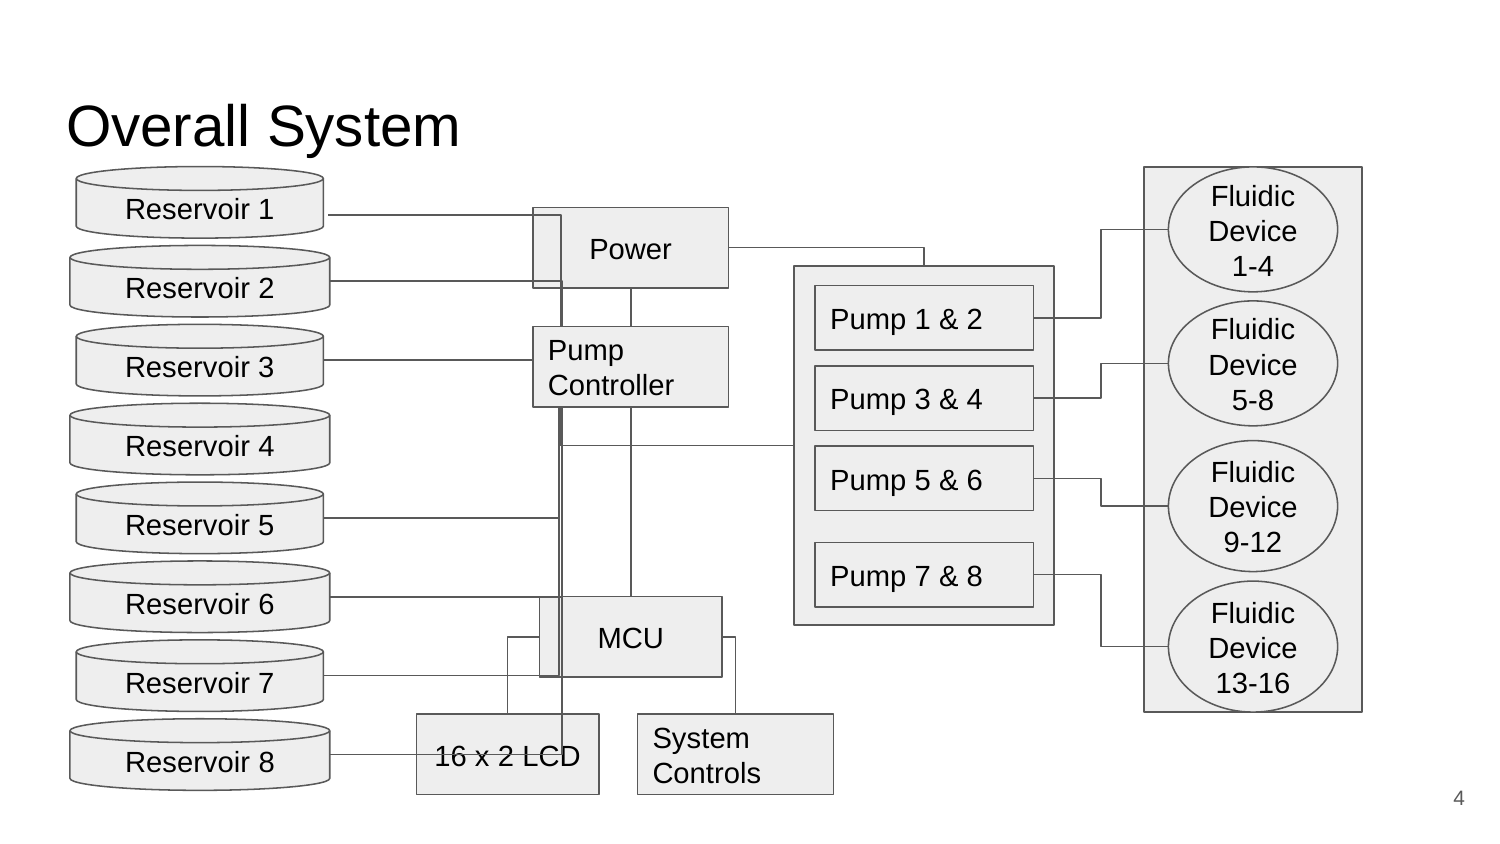

# Overall System
Reservoir 1

Fluidic Device 1-4
Power

Reservoir 2

Pump 1 & 2
Fluidic Device 5-8
Reservoir 3
Pump Controller
Pump 3 & 4

Reservoir 4

Fluidic Device 9-12
Pump 5 & 6
Reservoir 5
Pump 7 & 8

Reservoir 6

Fluidic Device 13-16
MCU
Reservoir 7
16 x 2 LCD
System Controls

Reservoir 8

4